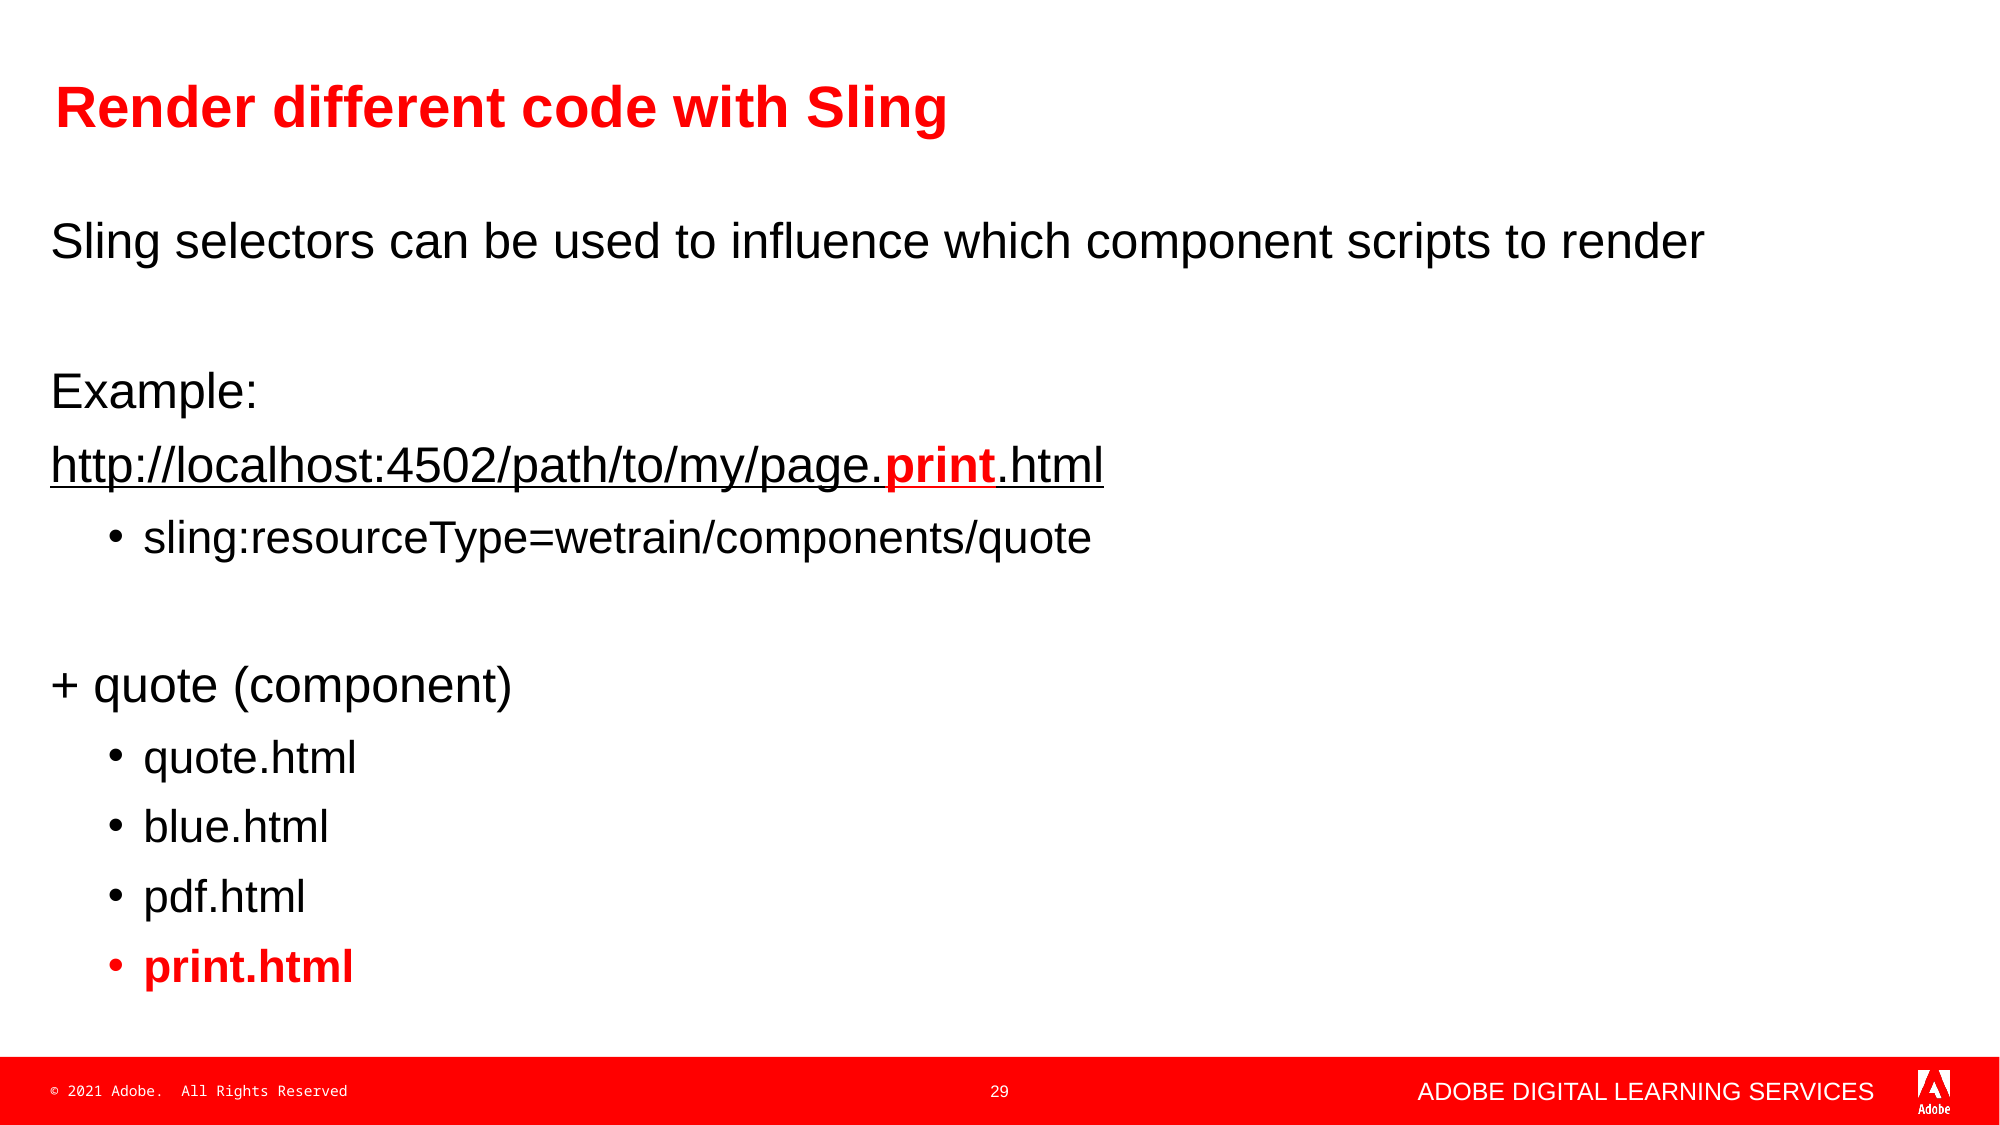

# Render different code with Sling
Sling selectors can be used to influence which component scripts to render

Example:
http://localhost:4502/path/to/my/page.print.html
sling:resourceType=wetrain/components/quote

+ quote (component)
quote.html
blue.html
pdf.html
print.html